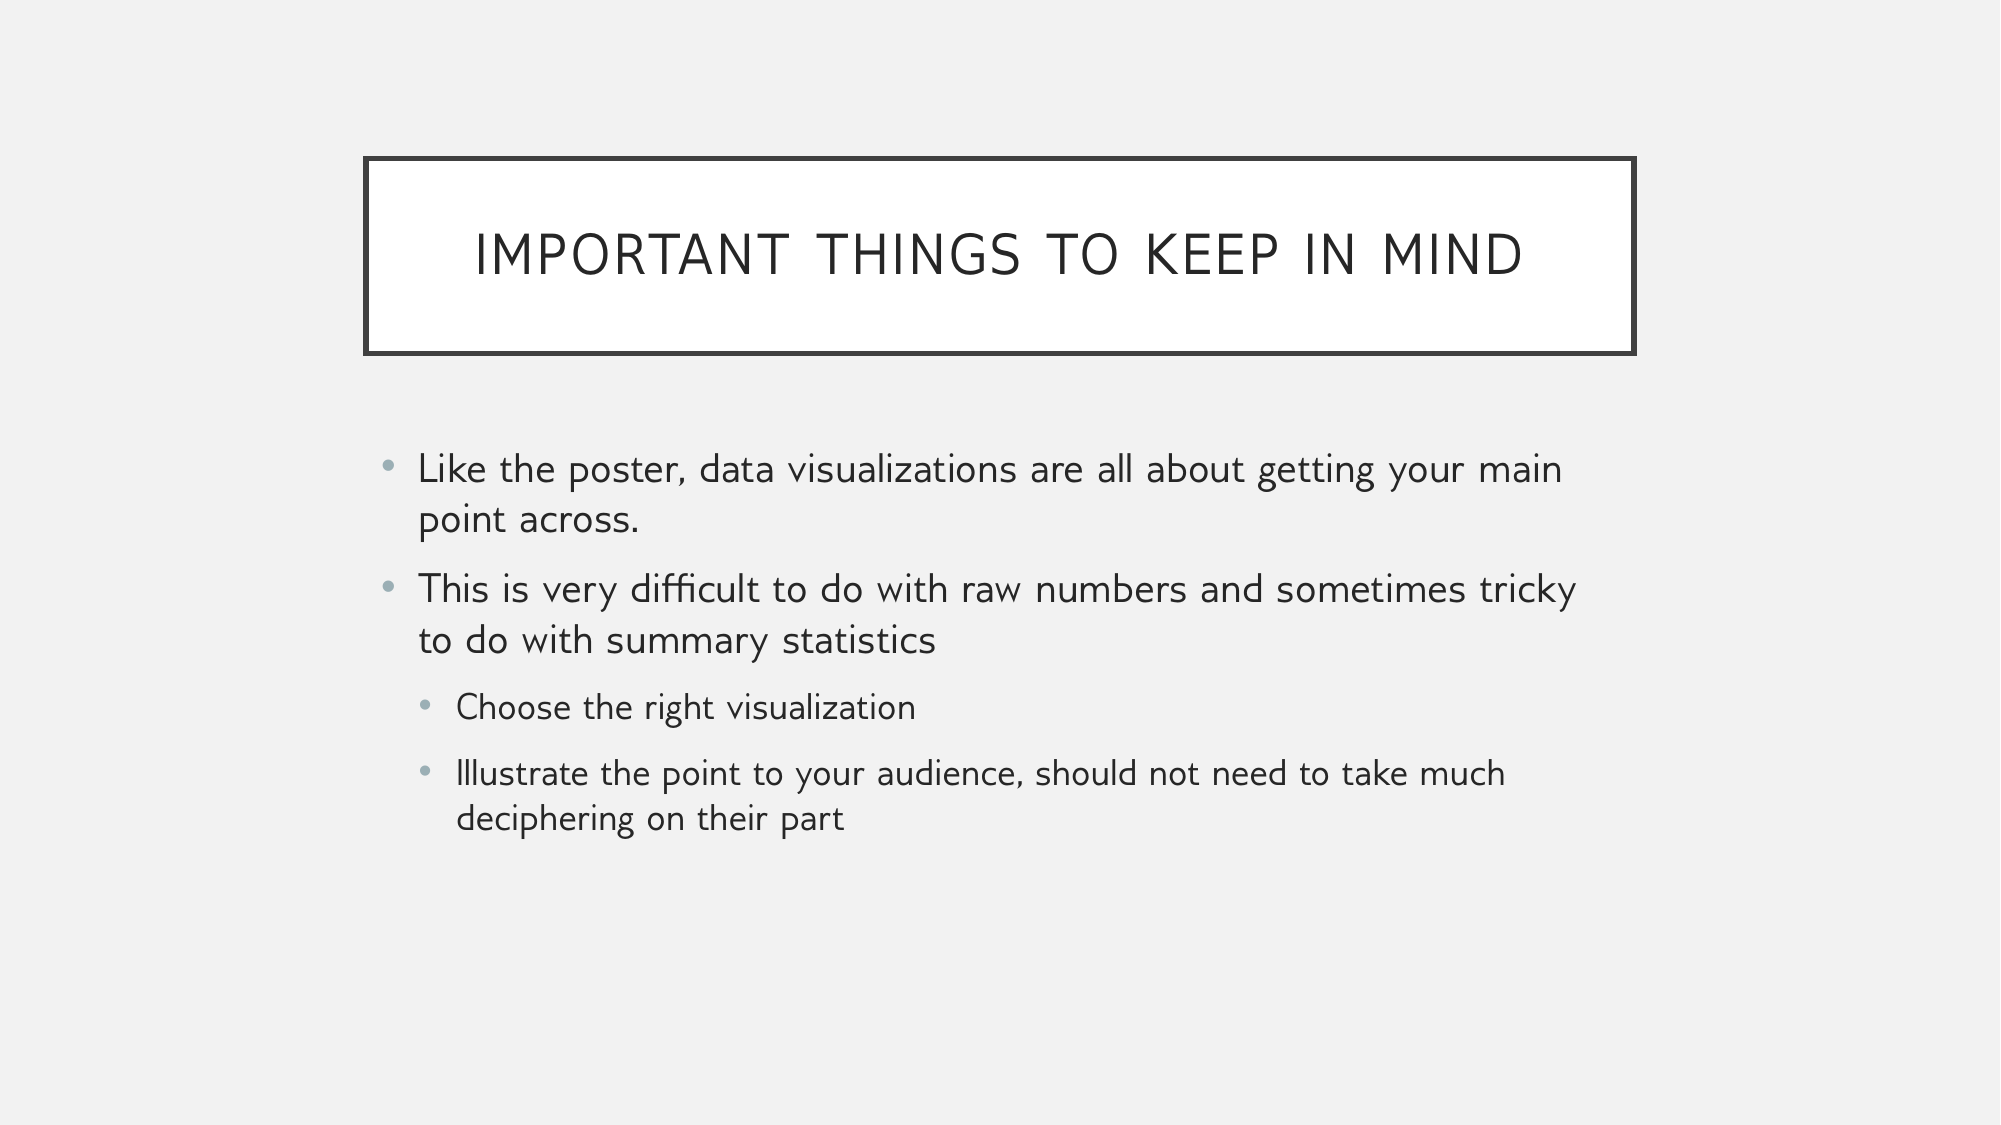

# Important things to keep in Mind
Like the poster, data visualizations are all about getting your main point across.
This is very difficult to do with raw numbers and sometimes tricky to do with summary statistics
Choose the right visualization
Illustrate the point to your audience, should not need to take much deciphering on their part